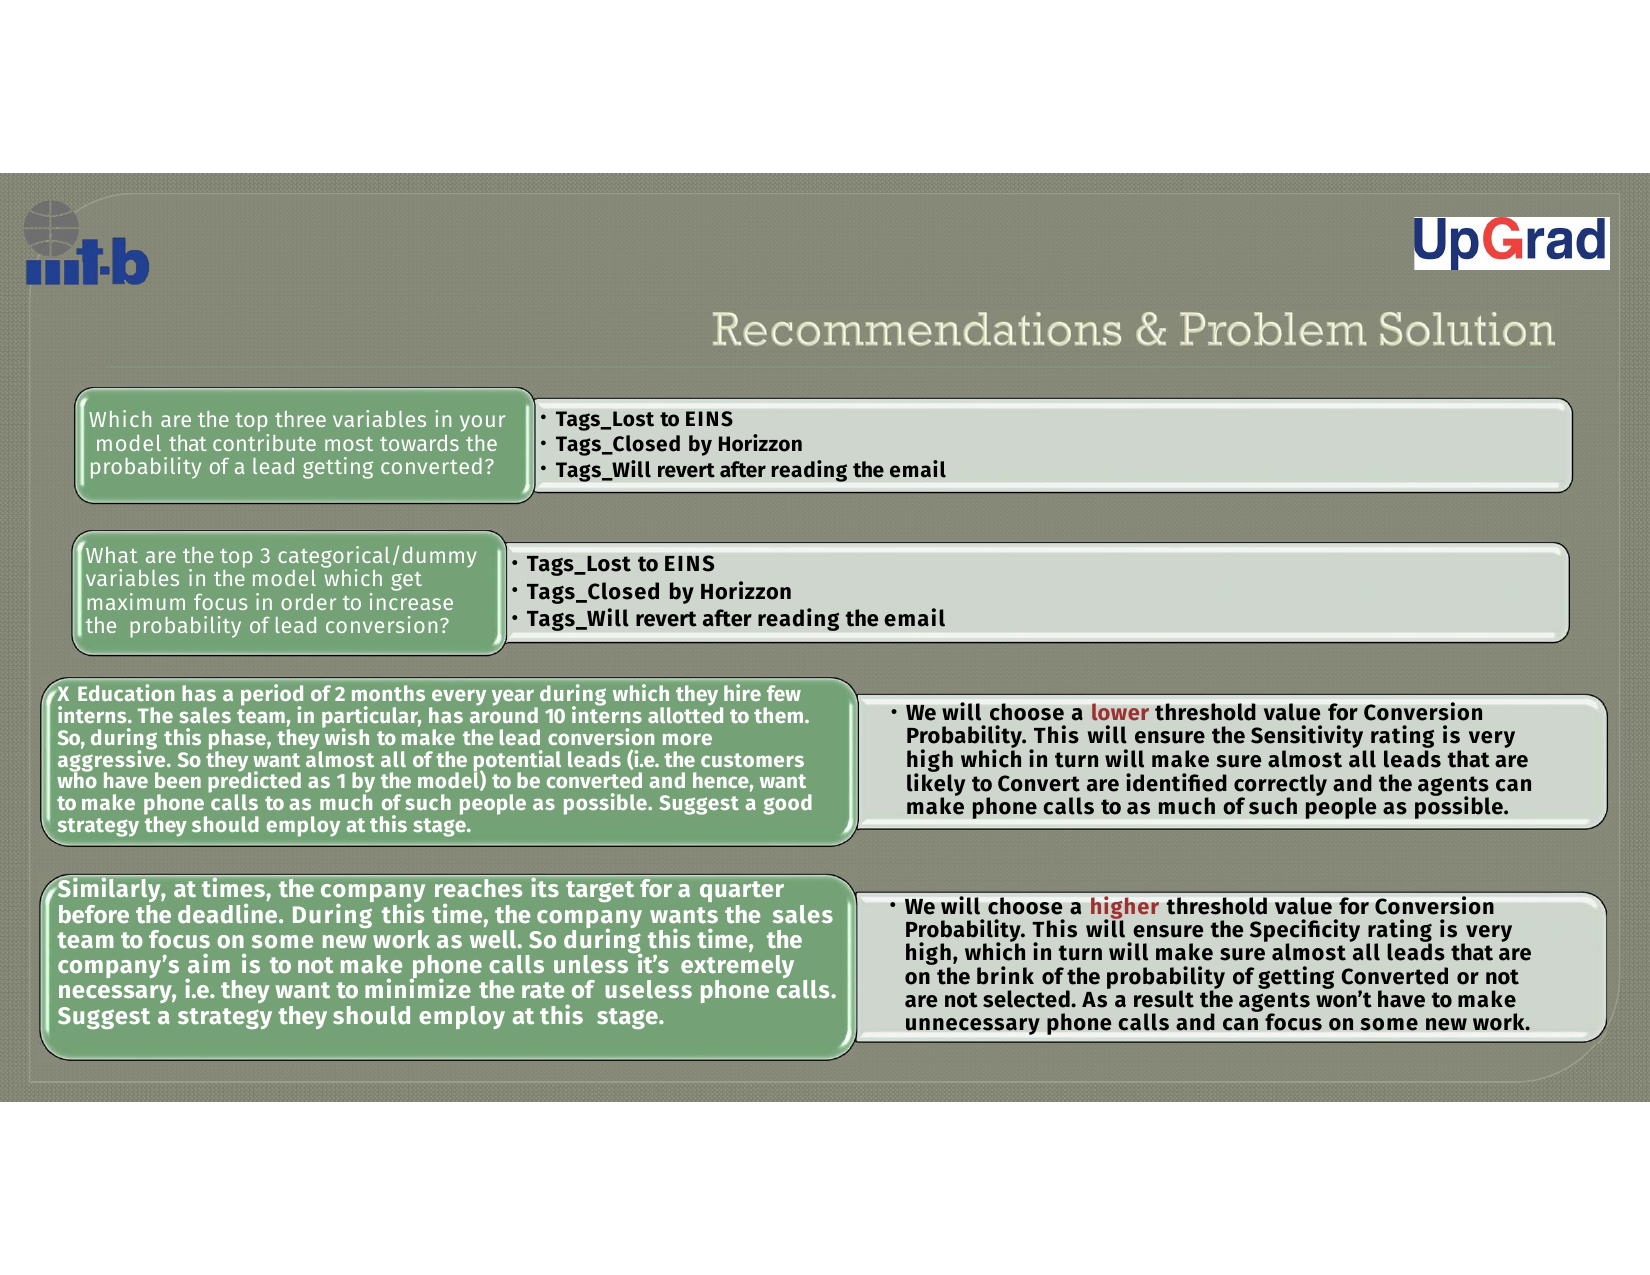

Tags_Lost to EINS
Tags_Closed by Horizzon
Tags_Will revert after reading the email
Which are the top three variables in your  model that contribute most towards the  probability of a lead getting converted?

What are the top 3 categorical/dummy  variables in the model which get  maximum focus in order to increase the  probability of lead conversion?

Tags_Lost to EINS
Tags_Closed by Horizzon
Tags_Will revert after reading the email

X Education has a period of 2 months every year during which they hire few  interns. The sales team, in particular, has around 10 interns allotted to them.  So, during this phase, they wish to make the lead conversion more  aggressive. So they want almost all of the potential leads (i.e. the customers  who have been predicted as 1 by the model) to be converted and hence, want  to make phone calls to as much of such people as possible. Suggest a good  strategy they should employ at this stage.

We will choose a lower threshold value for Conversion  Probability. This will ensure the Sensitivity rating is very  high which in turn will make sure almost all leads that are  likely to Convert are identified correctly and the agents can  make phone calls to as much of such people as possible.
Similarly, at times, the company reaches its target for a quarter  before the deadline. During this time, the company wants the  sales team to focus on some new work as well. So during this time,  the company’s aim is to not make phone calls unless it’s  extremely necessary, i.e. they want to minimize the rate of  useless phone calls. Suggest a strategy they should employ at this  stage.

We will choose a higher threshold value for Conversion  Probability. This will ensure the Specificity rating is very  high, which in turn will make sure almost all leads that are  on the brink of the probability of getting Converted or not  are not selected. As a result the agents won’t have to make  unnecessary phone calls and can focus on some new work.